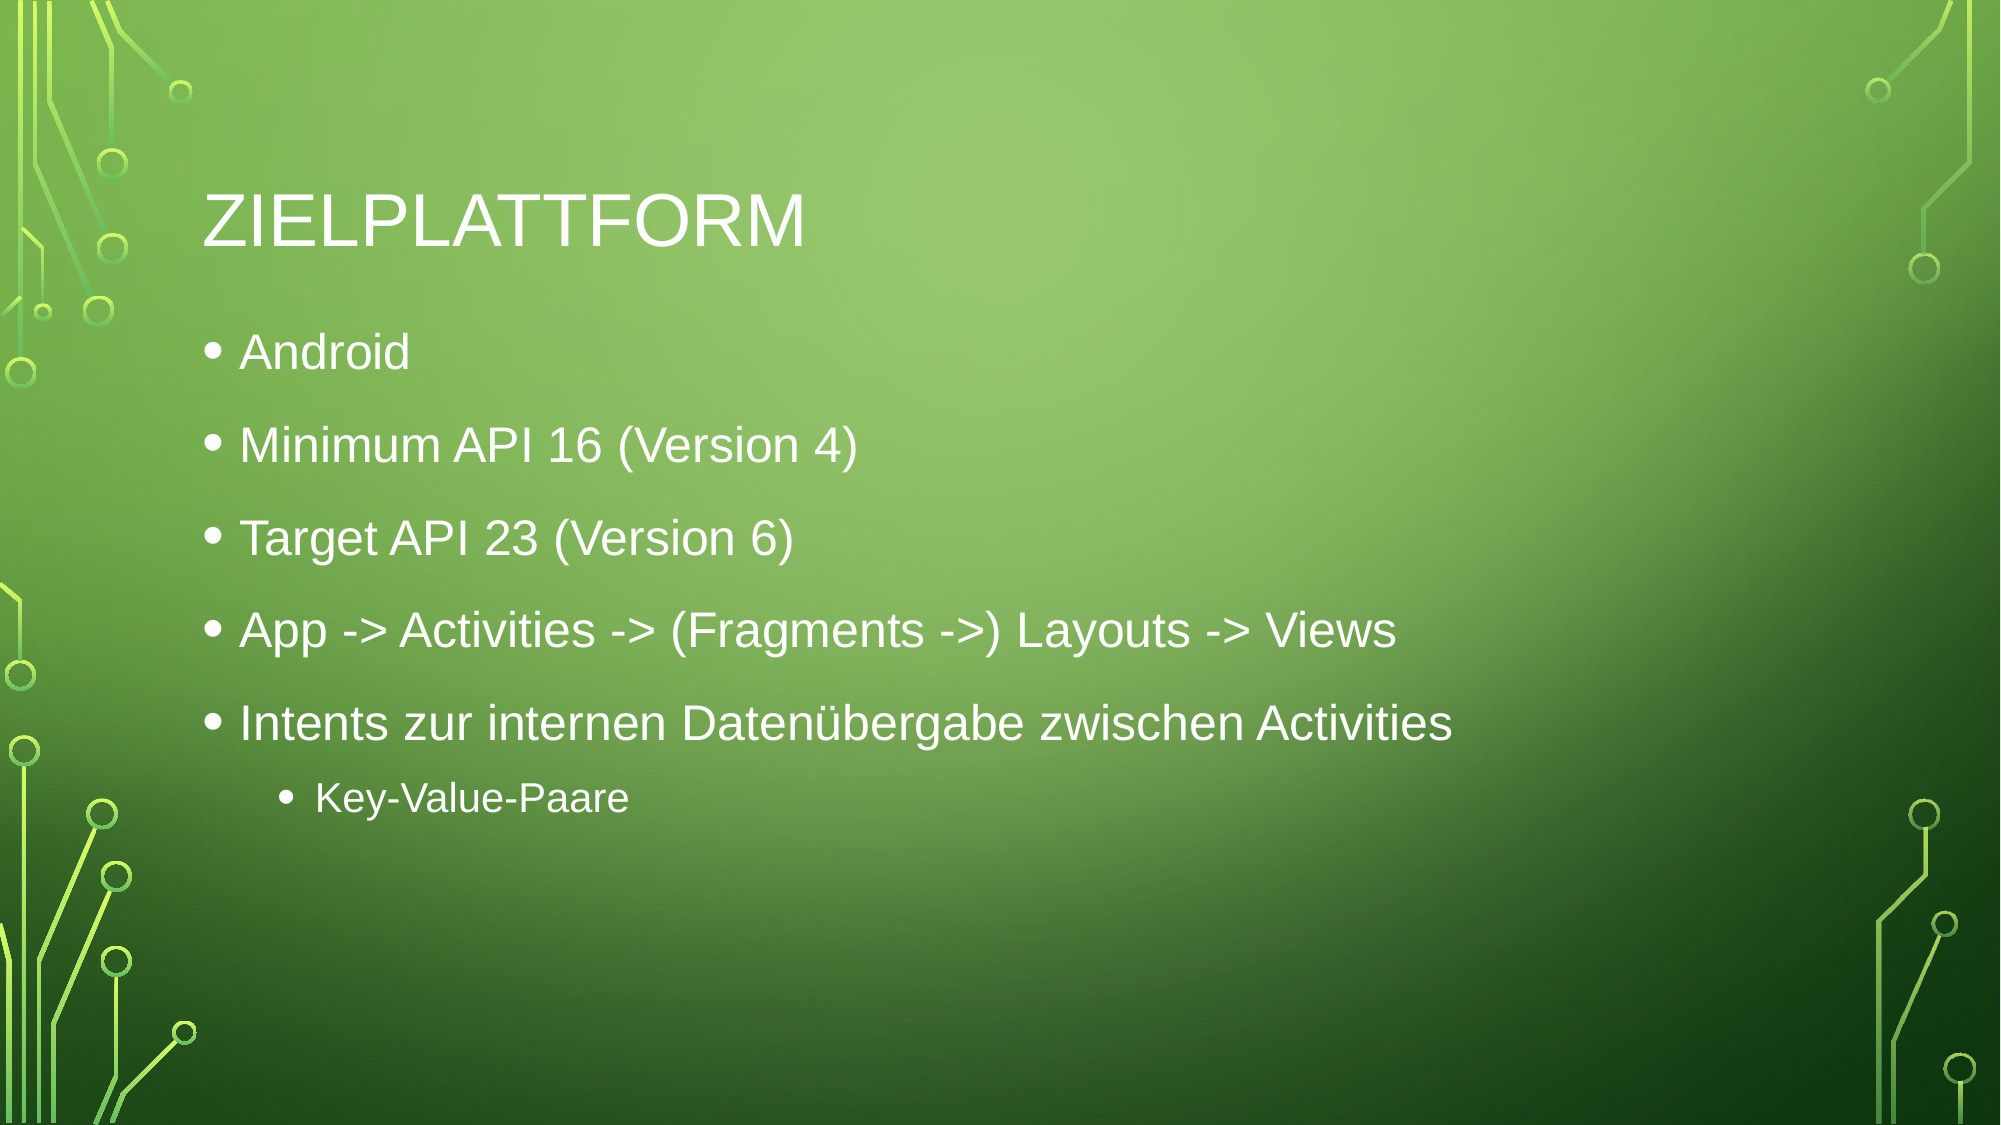

# Zielplattform
Android
Minimum API 16 (Version 4)
Target API 23 (Version 6)
App -> Activities -> (Fragments ->) Layouts -> Views
Intents zur internen Datenübergabe zwischen Activities
Key-Value-Paare